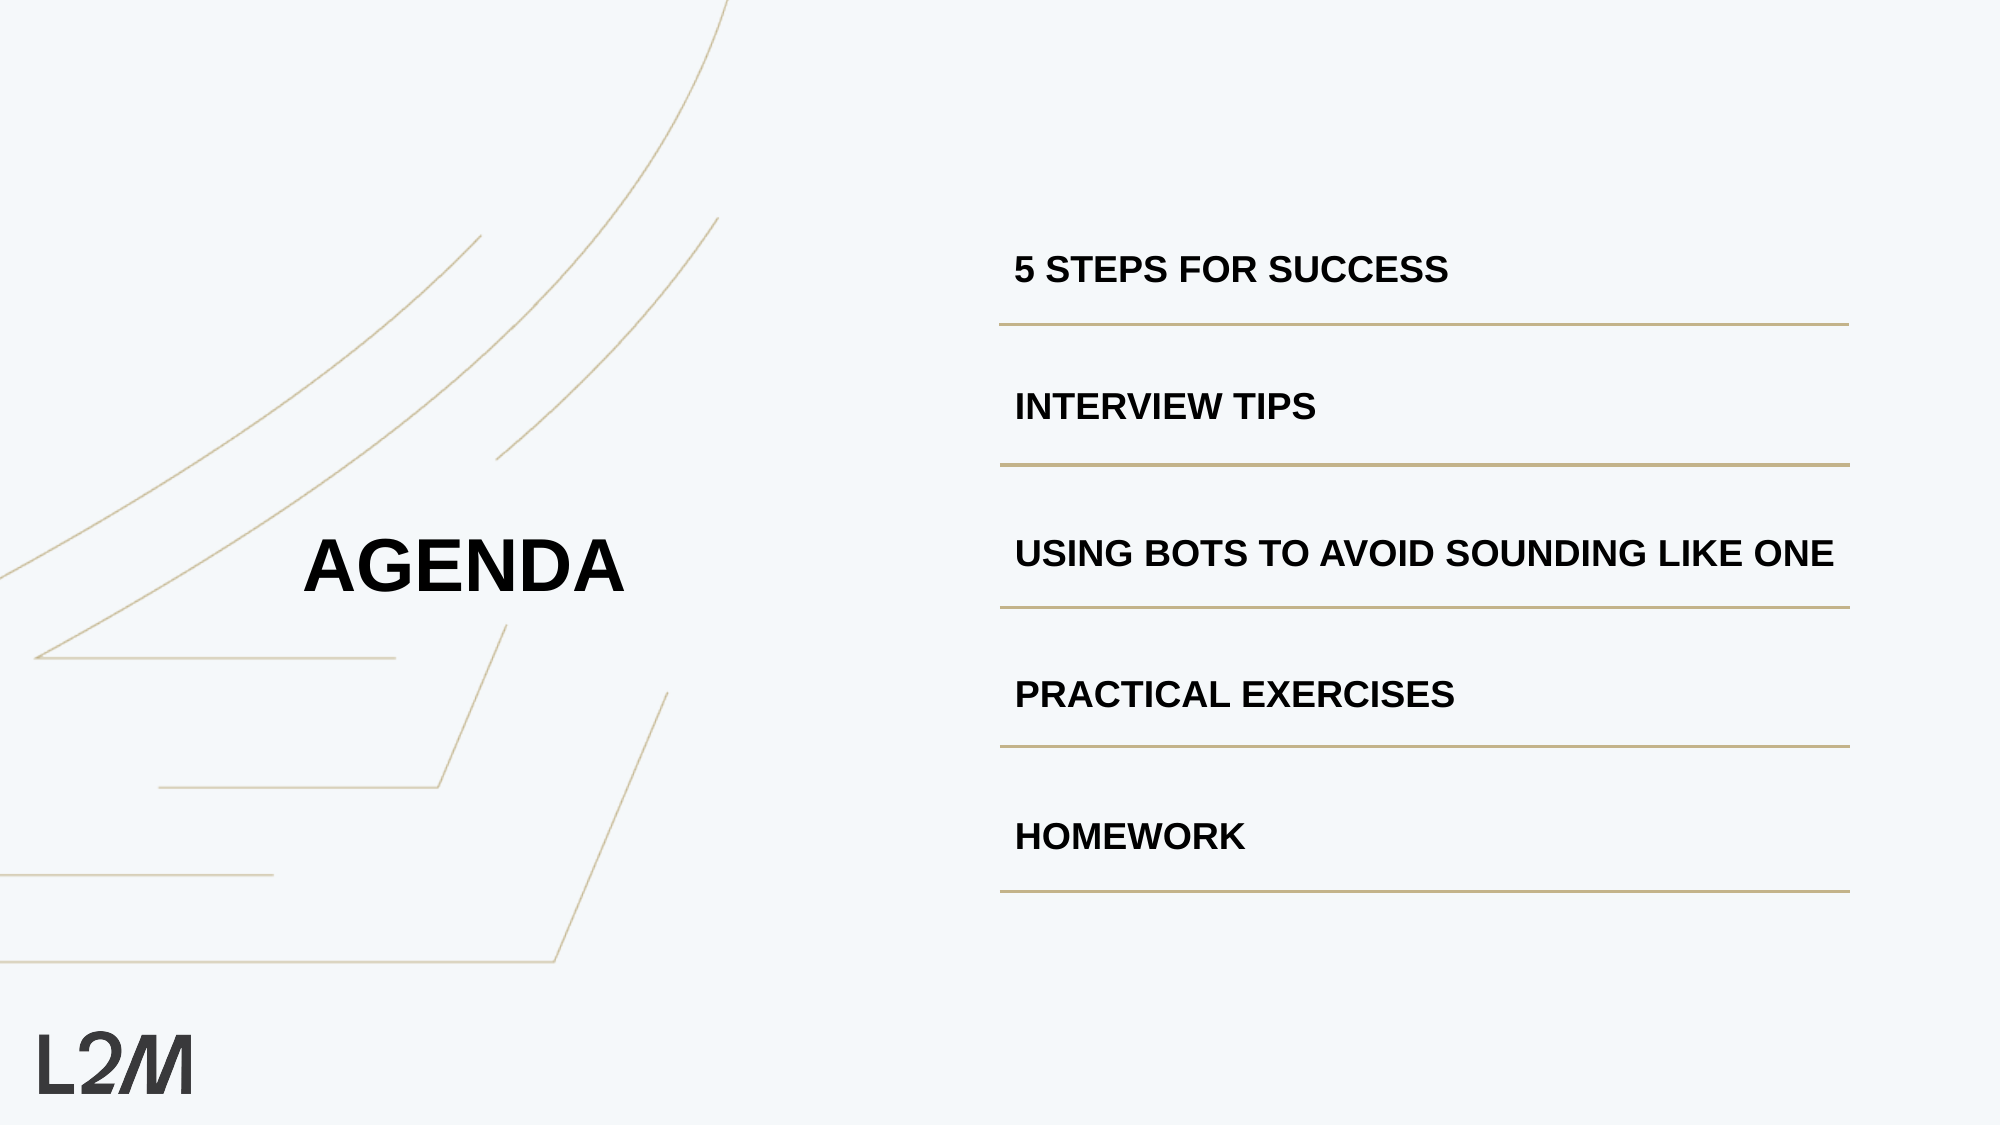

5 STEPS FOR SUCCESS
INTERVIEW TIPS
AGENDA
USING BOTS TO AVOID SOUNDING LIKE ONE
PRACTICAL EXERCISES
HOMEWORK